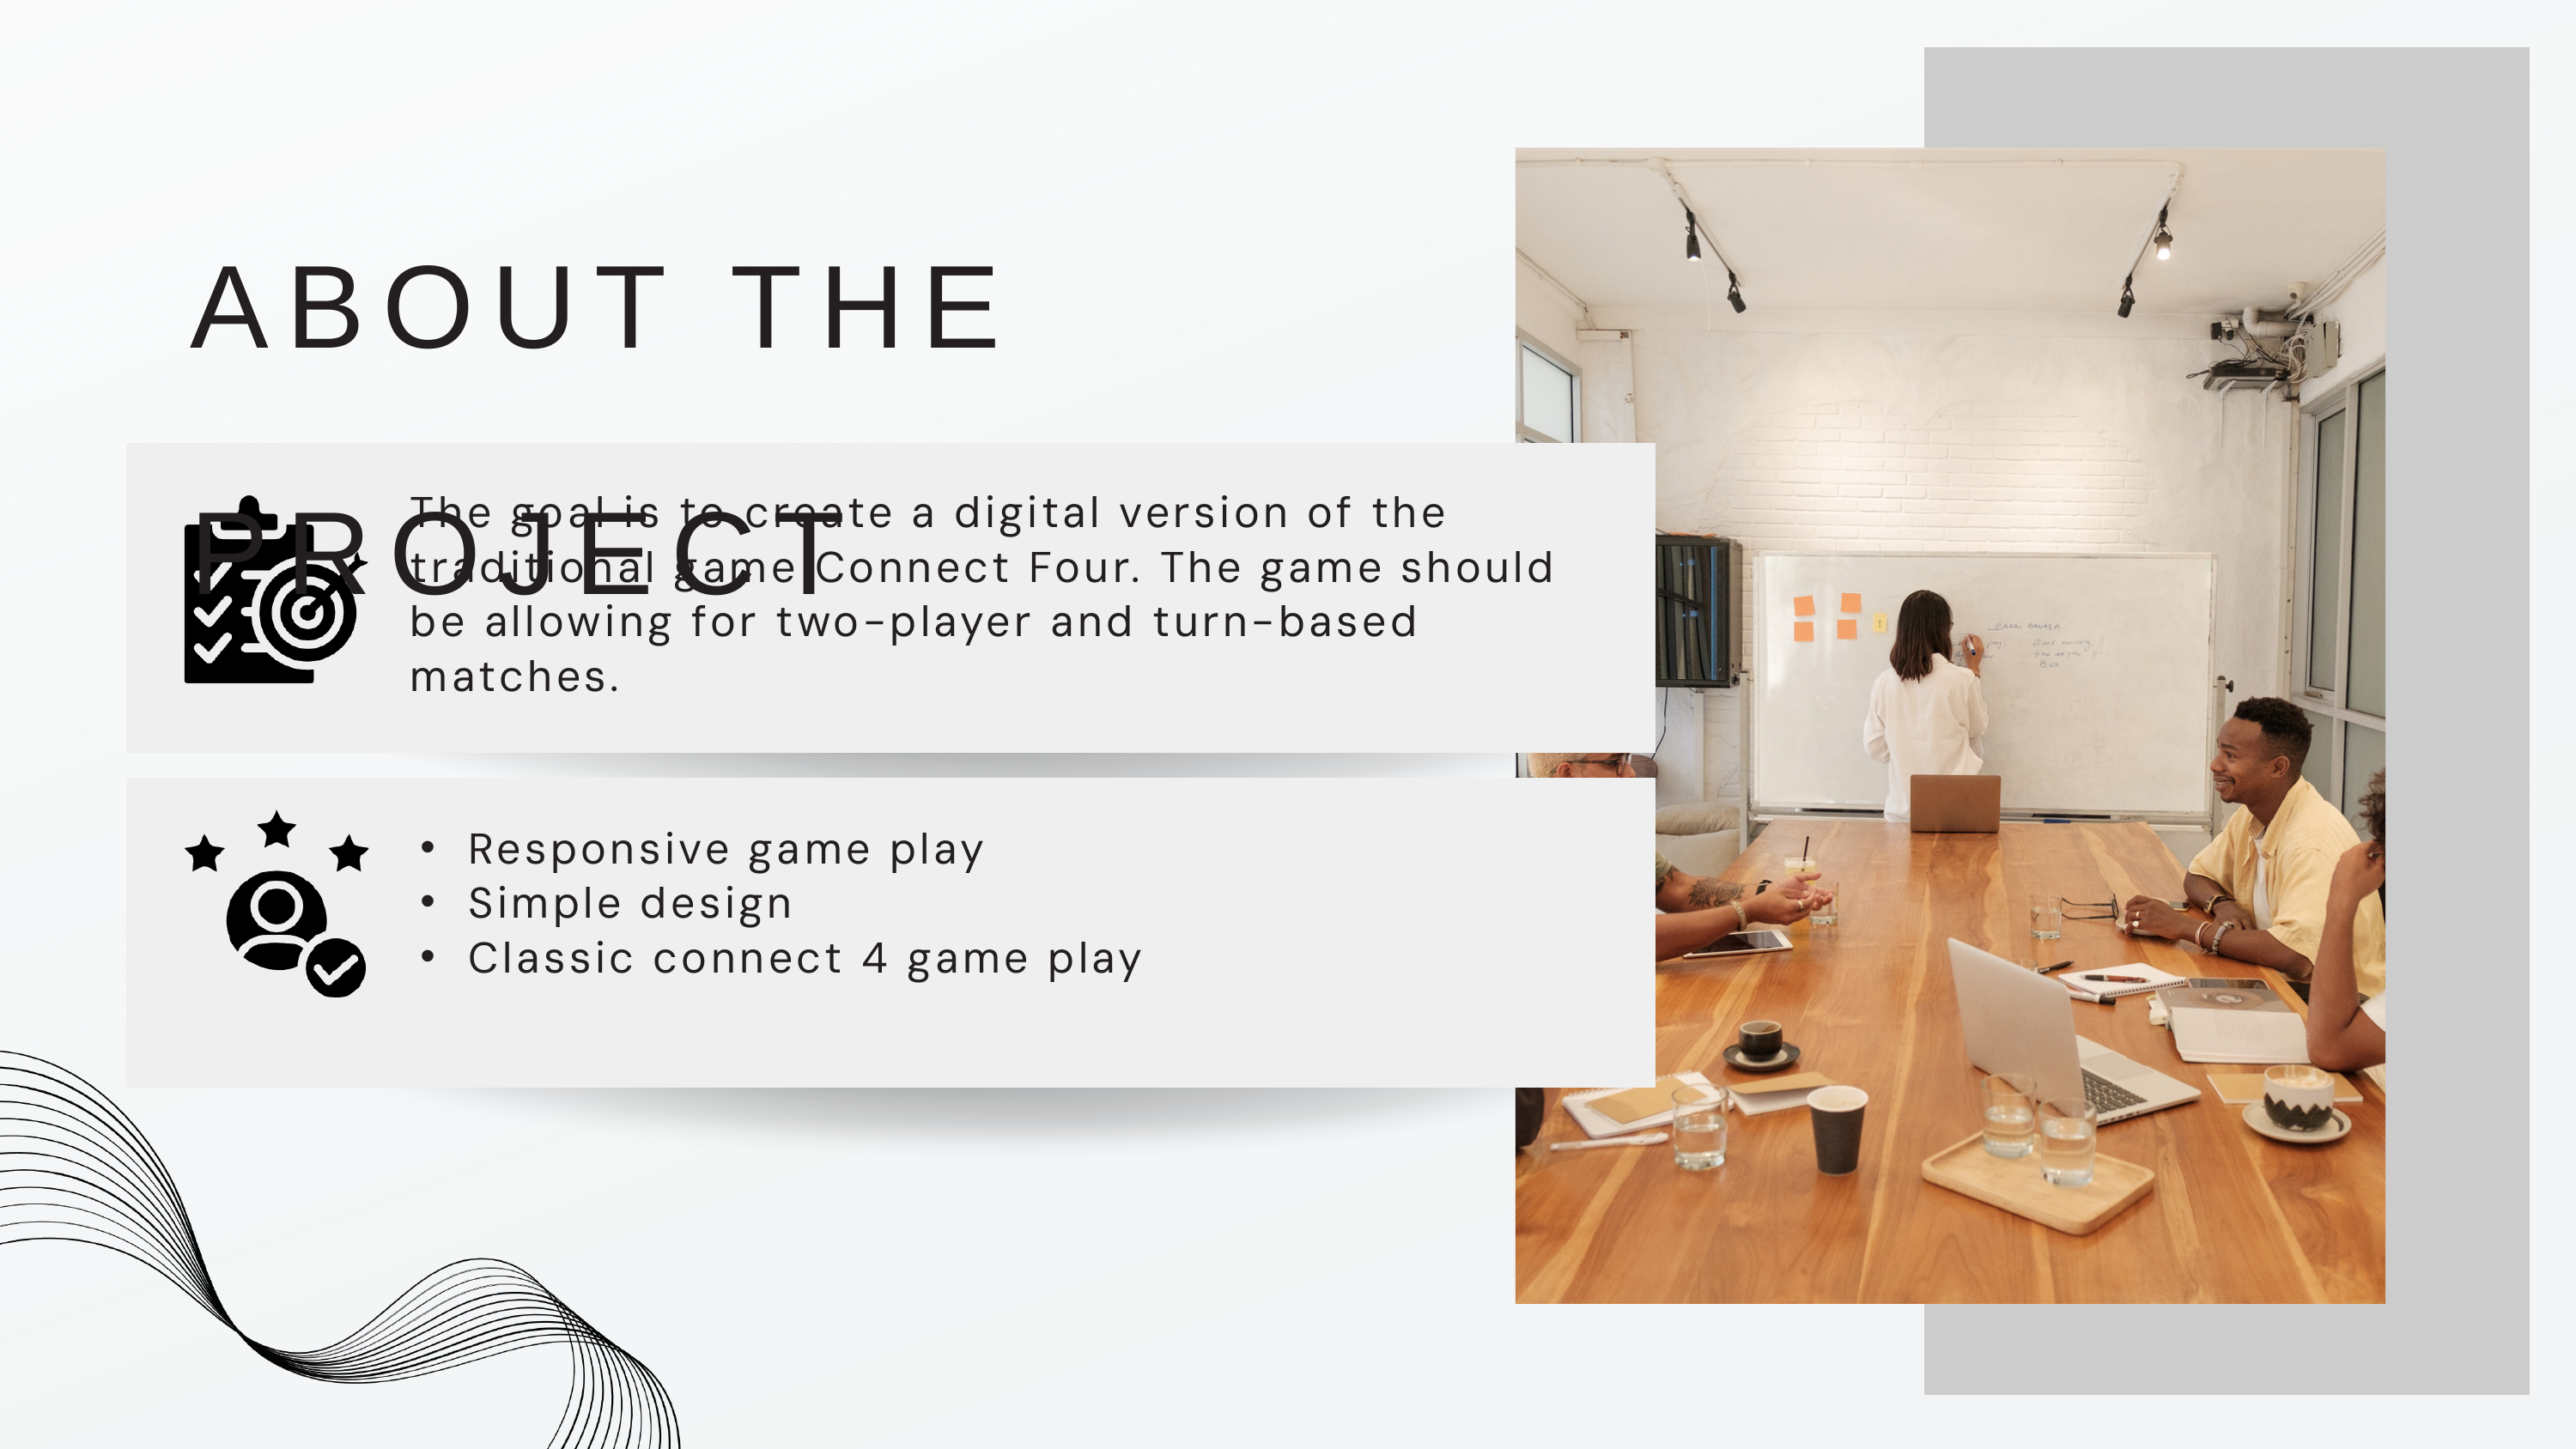

ABOUT THE PROJECT

The goal is to create a digital version of the traditional game Connect Four. The game should be allowing for two-player and turn-based matches.

Responsive game play
Simple design
Classic connect 4 game play